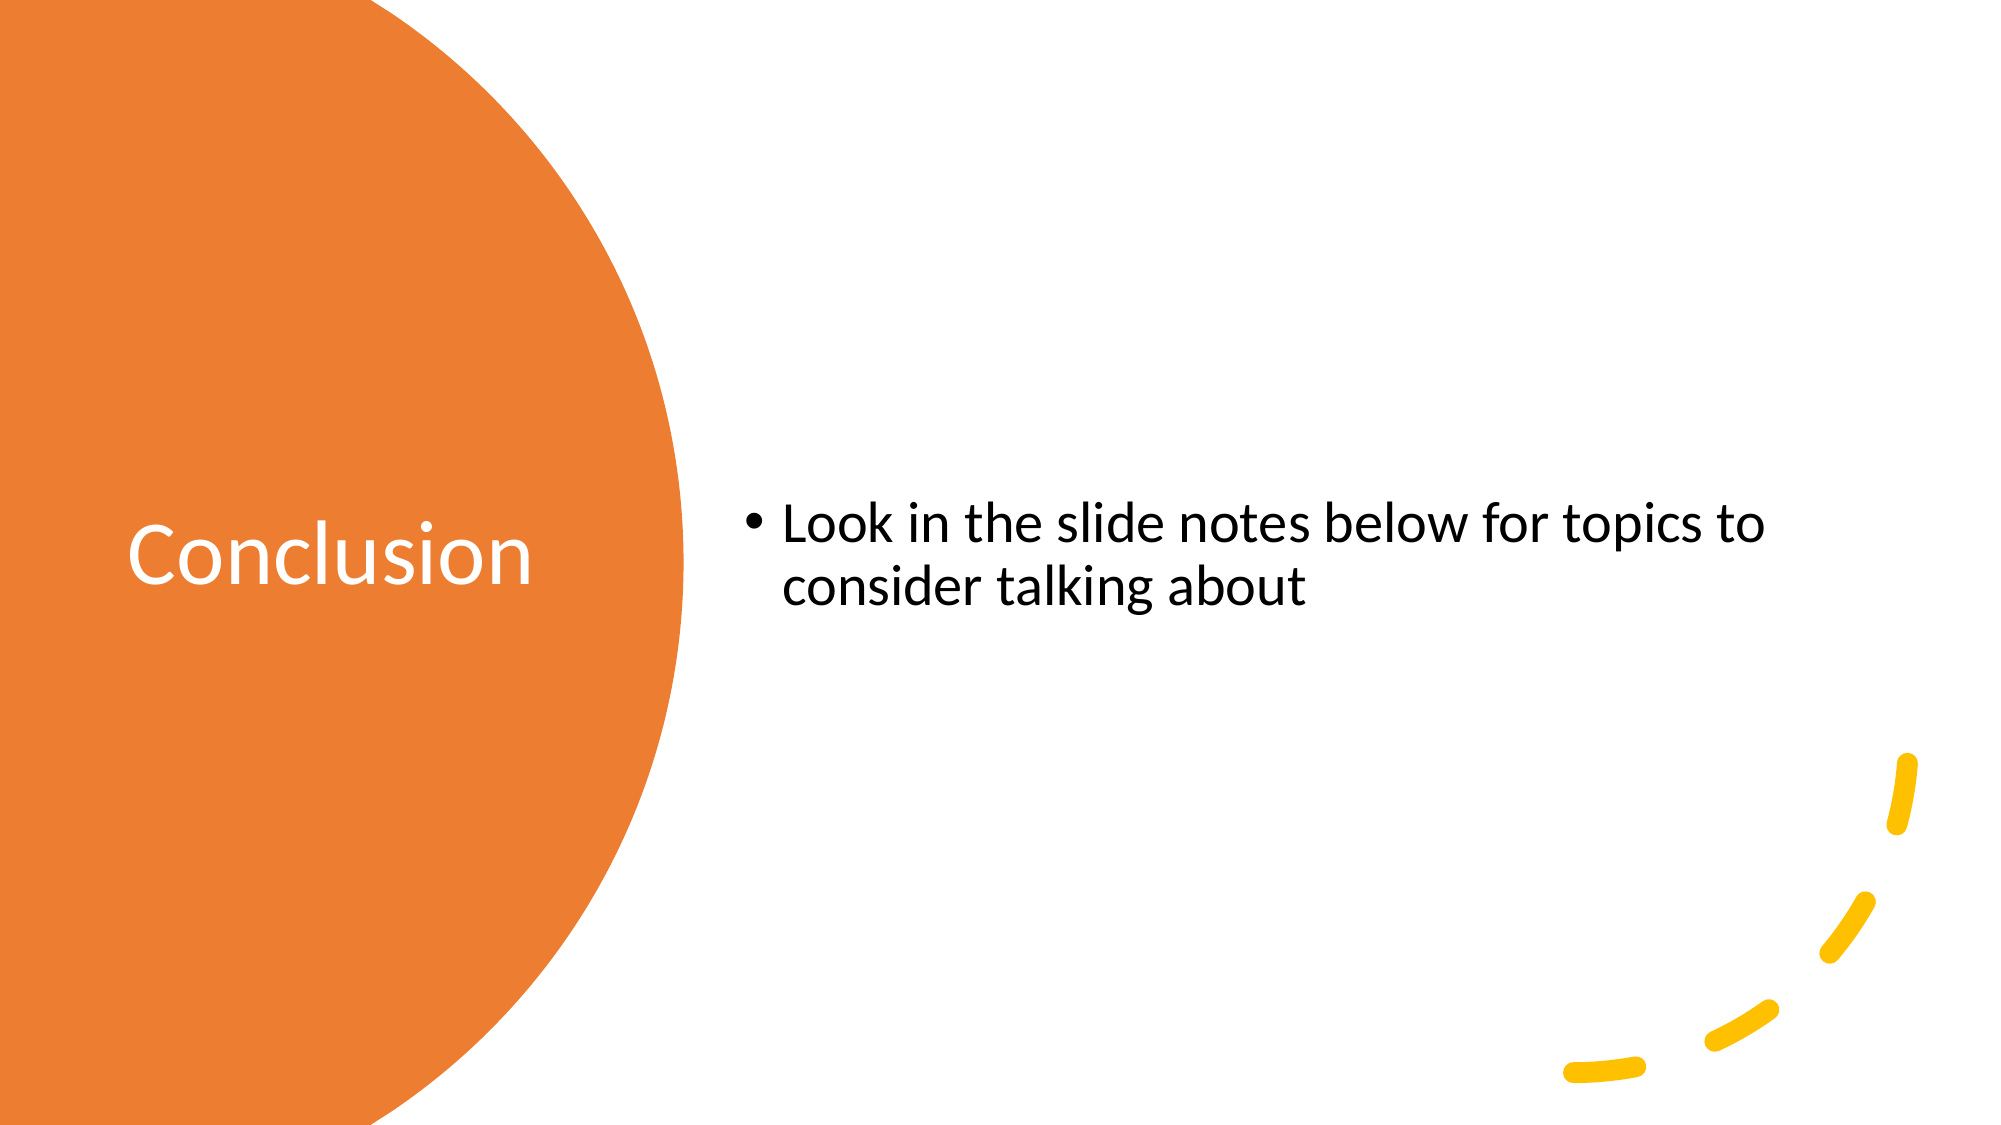

Look in the slide notes below for topics to consider talking about
# Conclusion